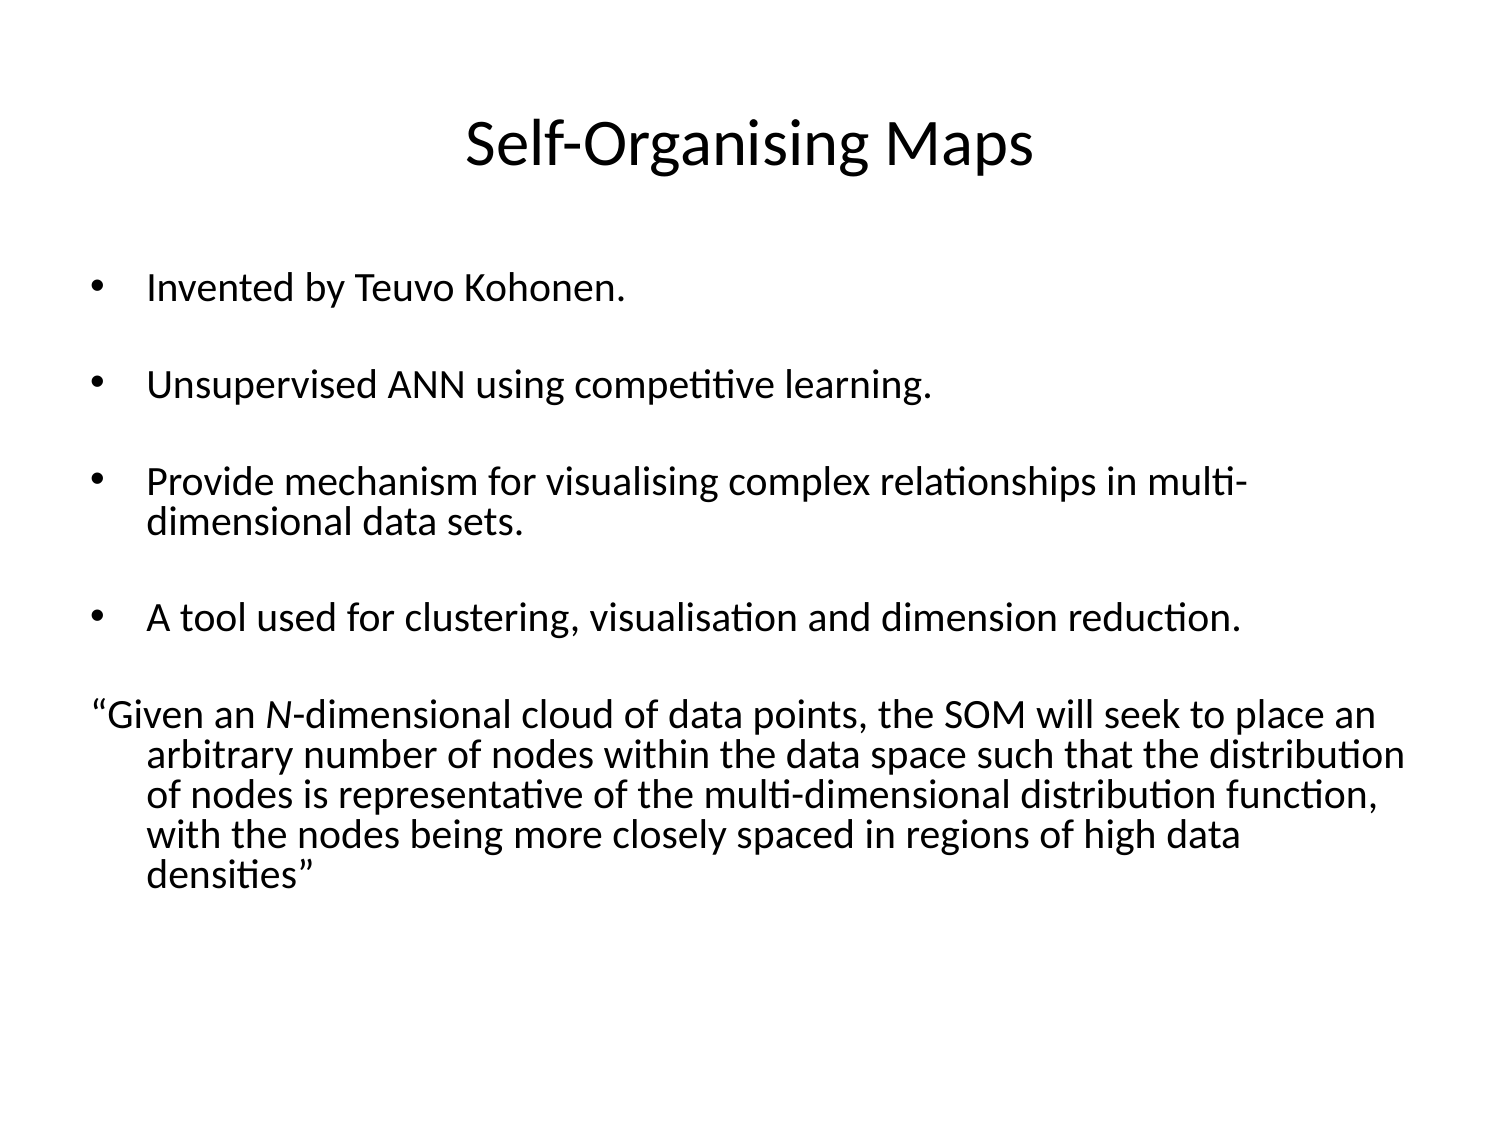

# Self-Organising Maps
Invented by Teuvo Kohonen.

Unsupervised ANN using competitive learning.

Provide mechanism for visualising complex relationships in multi-dimensional data sets.

A tool used for clustering, visualisation and dimension reduction.

“Given an N-dimensional cloud of data points, the SOM will seek to place an arbitrary number of nodes within the data space such that the distribution of nodes is representative of the multi-dimensional distribution function, with the nodes being more closely spaced in regions of high data densities”